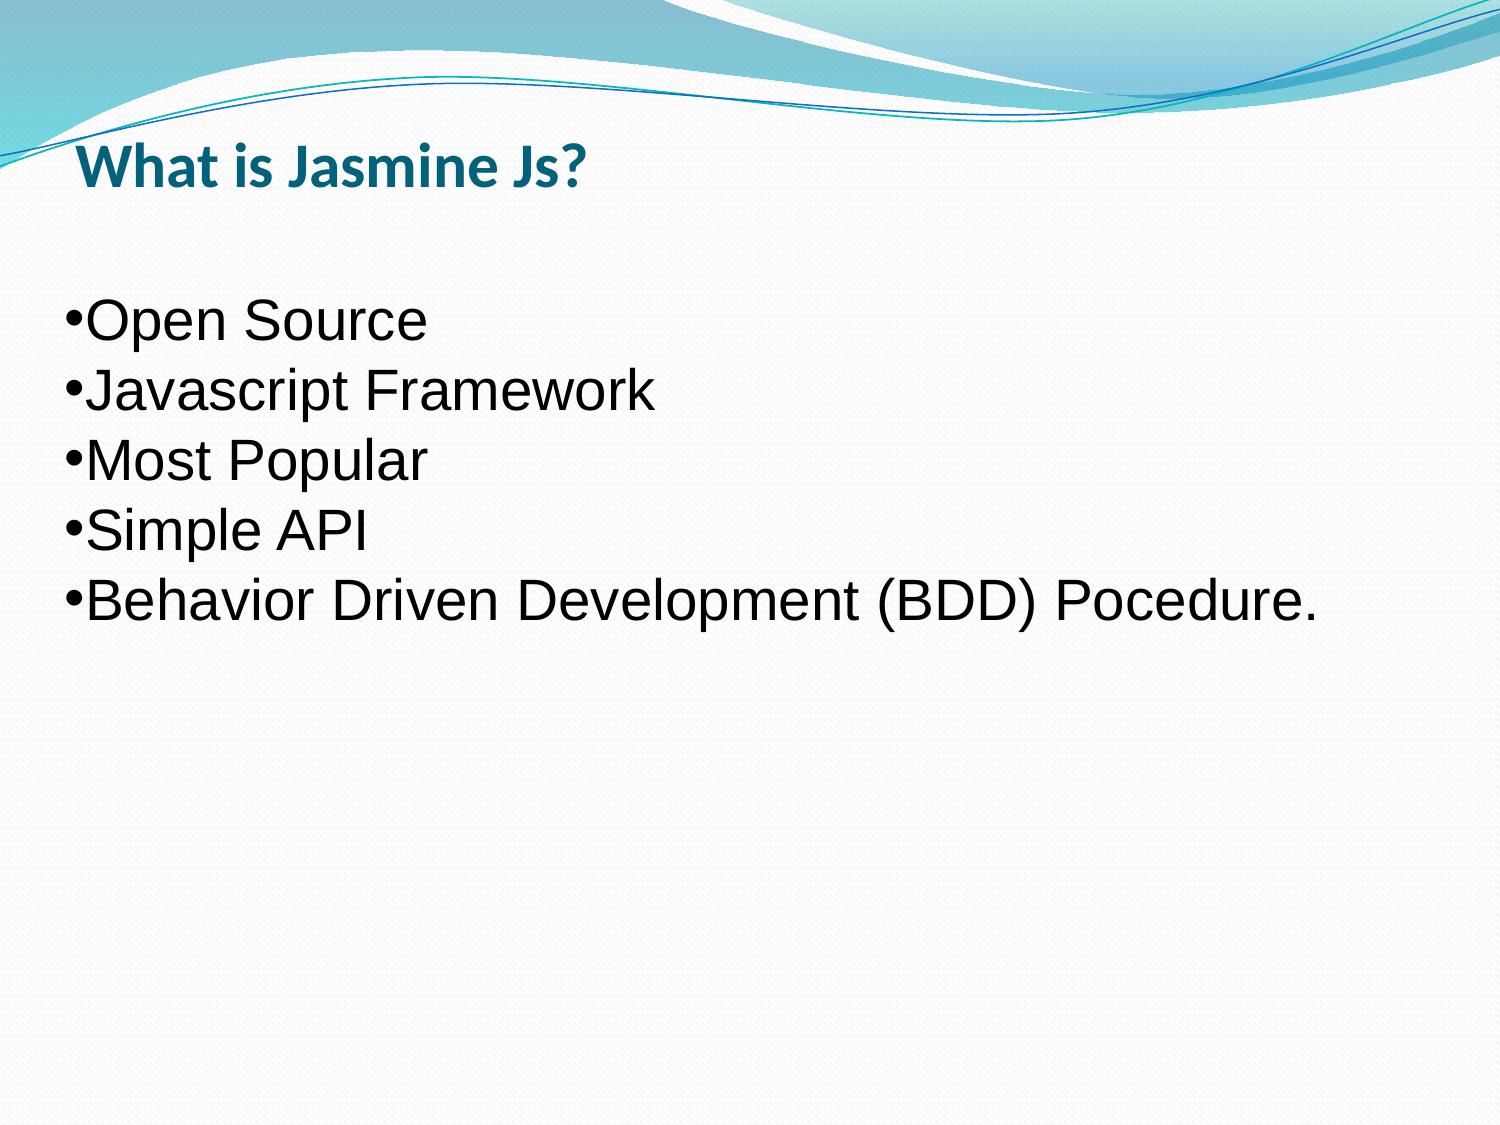

# What is Jasmine Js?
Open Source
Javascript Framework
Most Popular
Simple API
Behavior Driven Development (BDD) Pocedure.